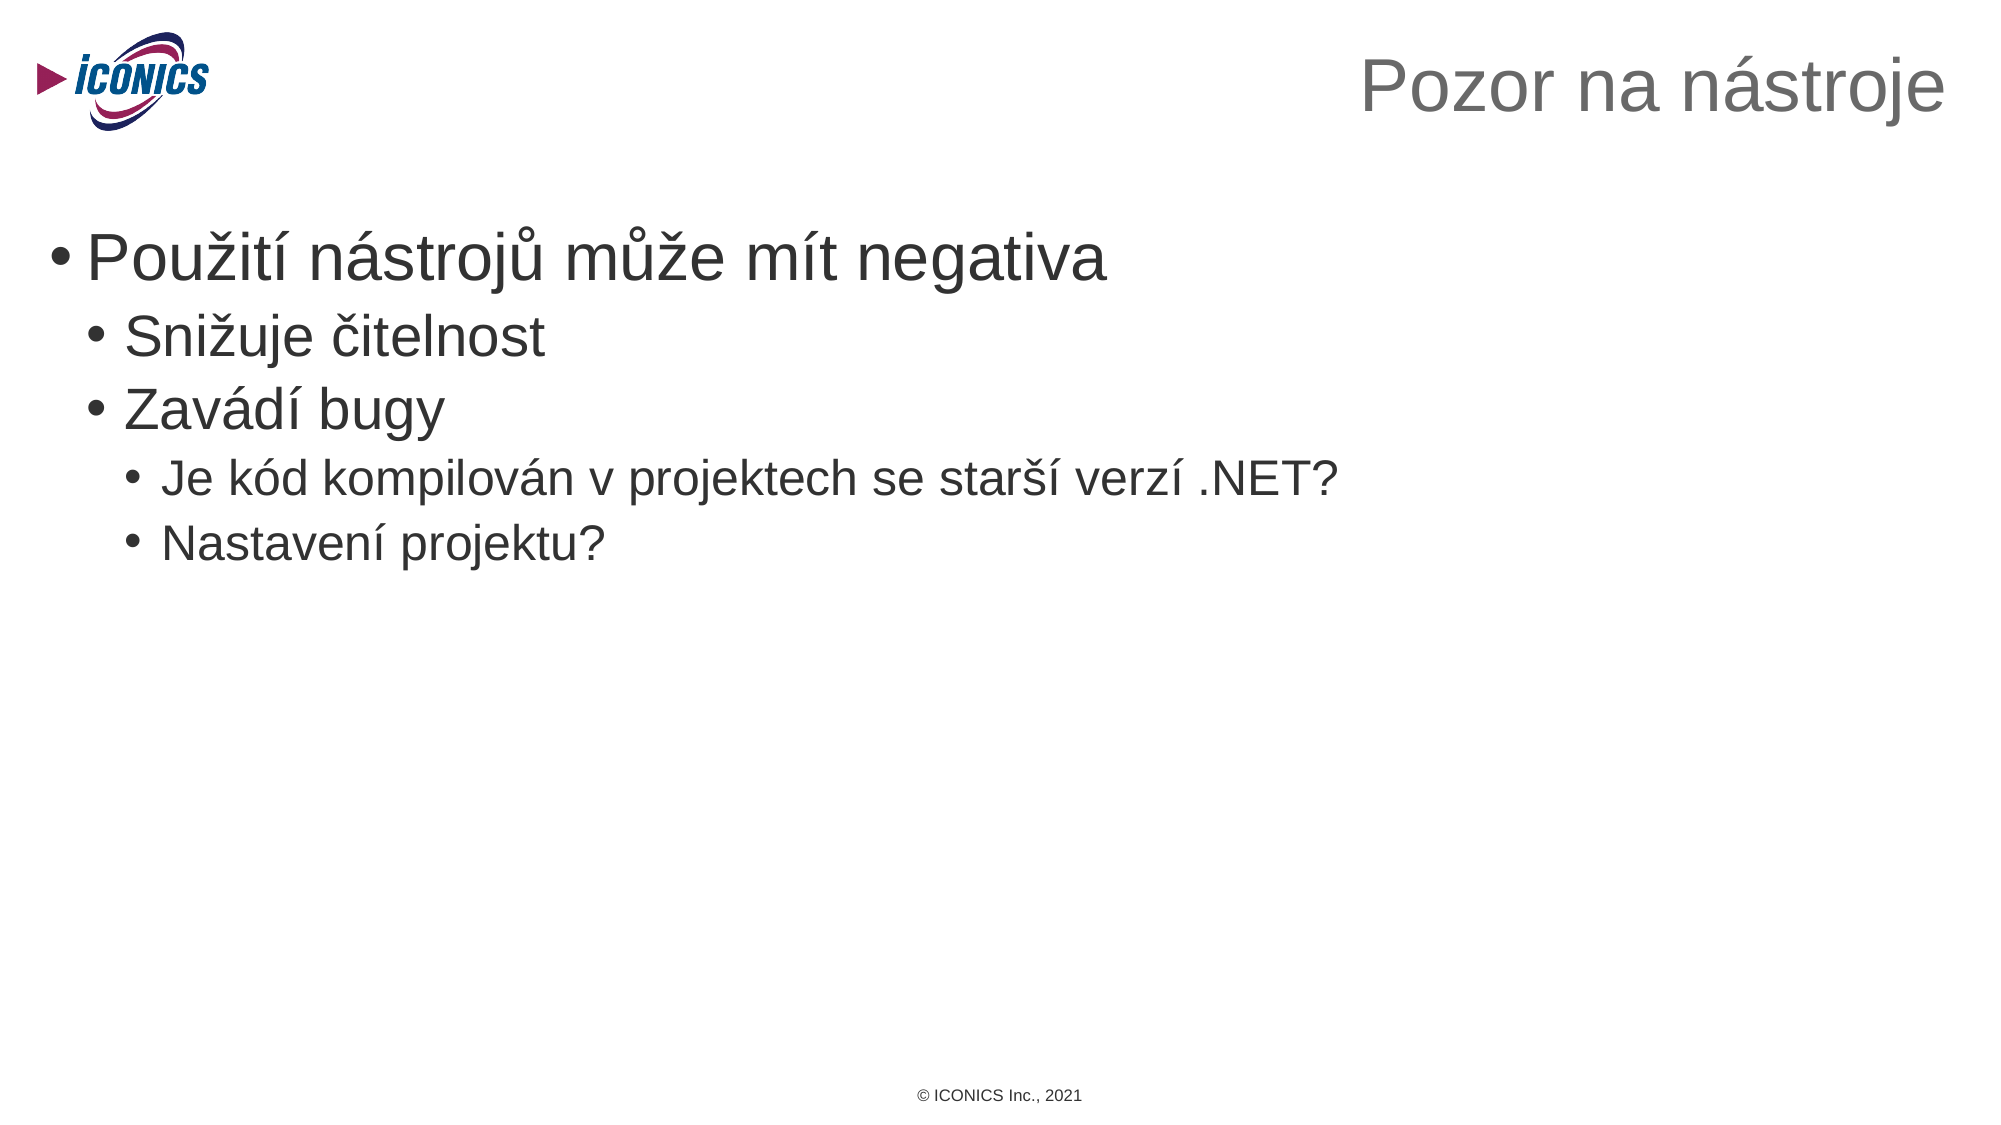

# Pozor na nástroje
Použití nástrojů může mít negativa
Snižuje čitelnost
Zavádí bugy
Je kód kompilován v projektech se starší verzí .NET?
Nastavení projektu?